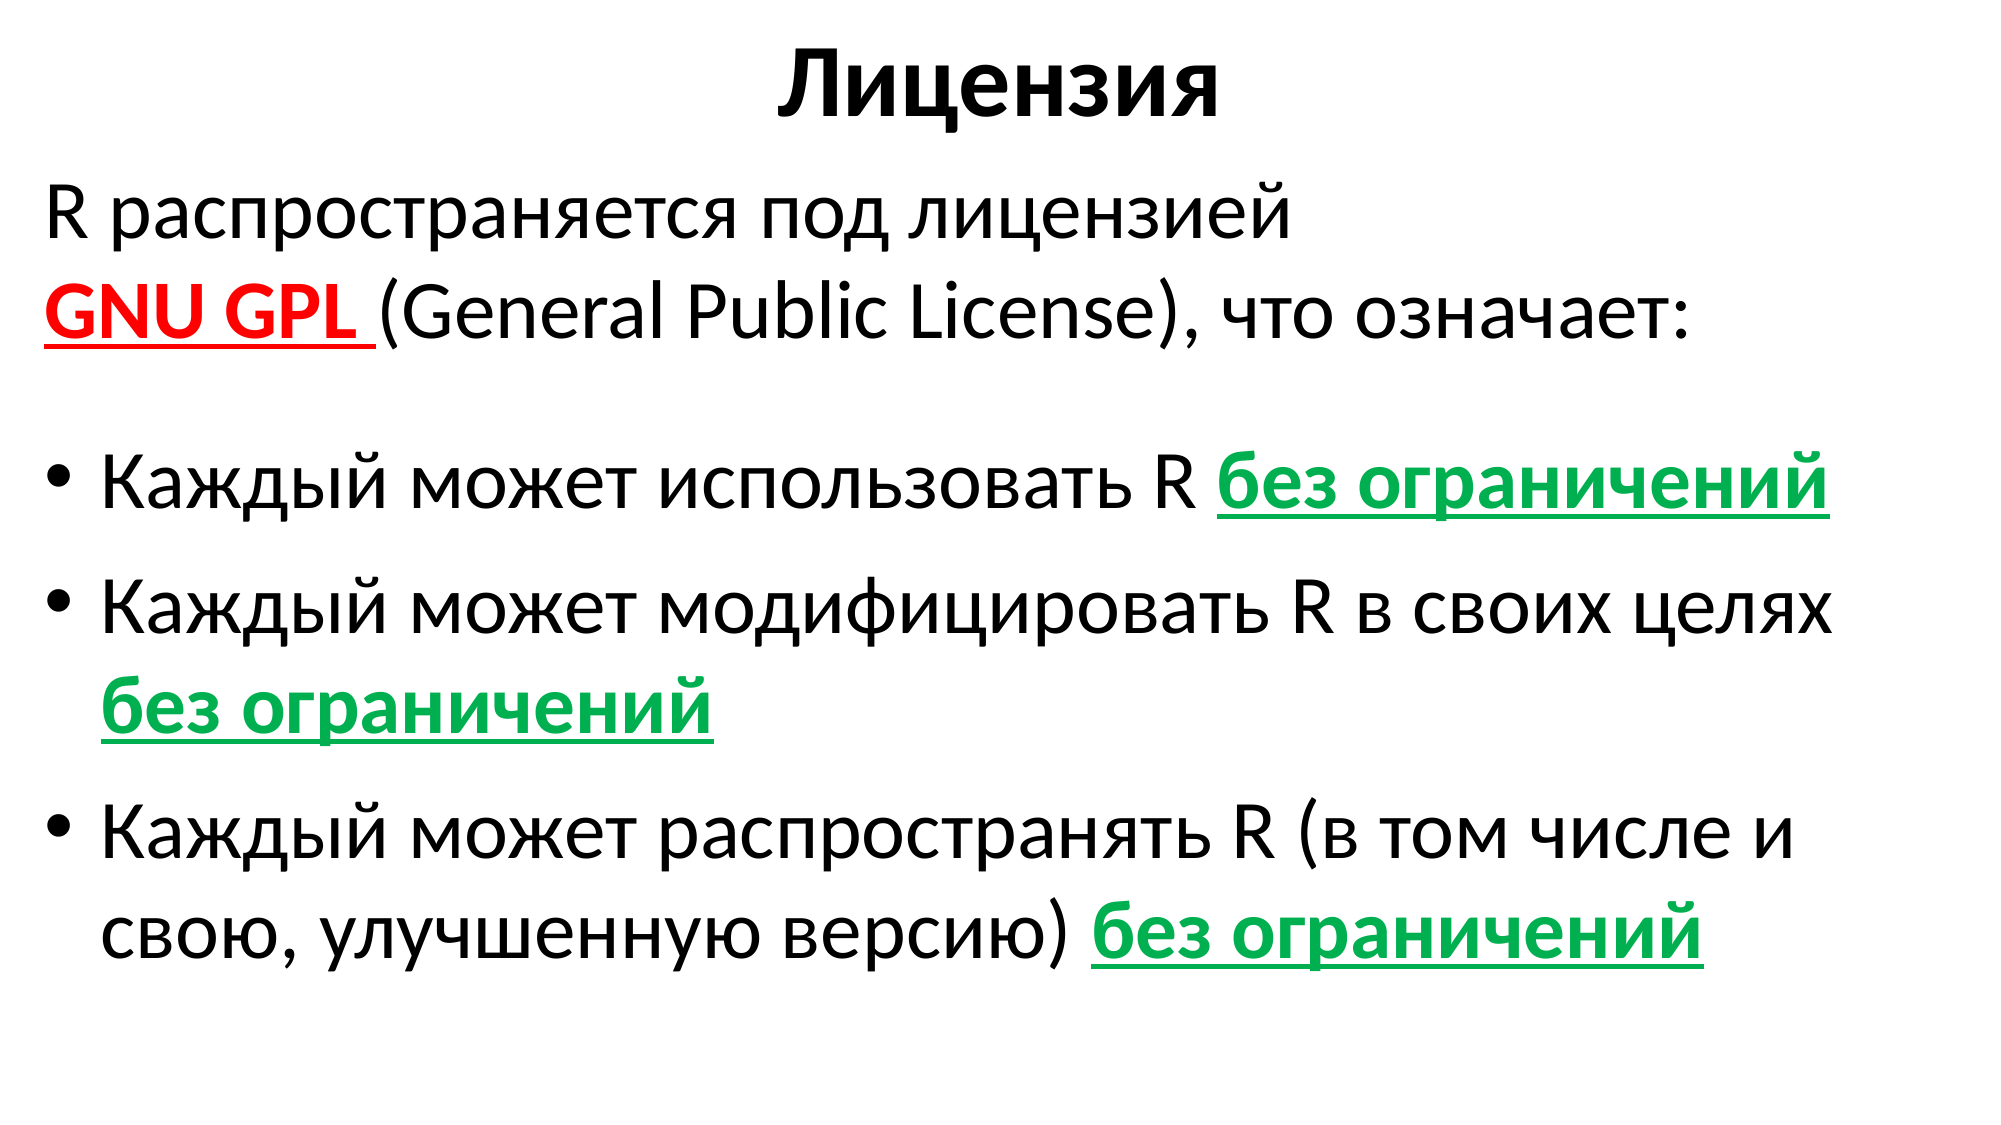

Лицензия
R распространяется под лицензией
GNU GPL (General Public License), что означает:

Каждый может использовать R без ограничений
Каждый может модифицировать R в своих целях без ограничений
Каждый может распространять R (в том числе и свою, улучшенную версию) без ограничений